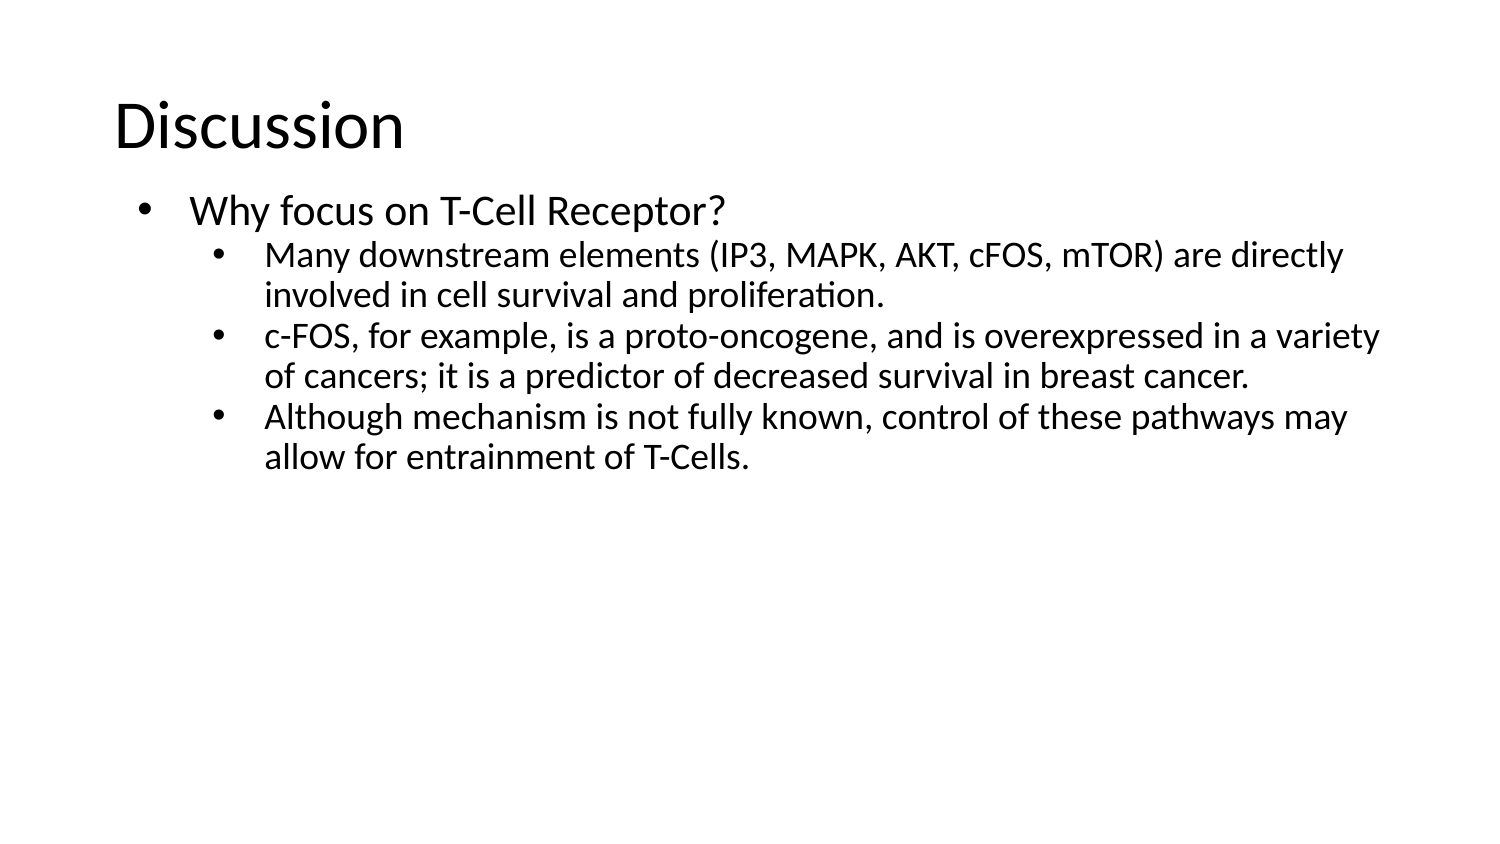

# Discussion
Why focus on T-Cell Receptor?
Many downstream elements (IP3, MAPK, AKT, cFOS, mTOR) are directly involved in cell survival and proliferation.
c-FOS, for example, is a proto-oncogene, and is overexpressed in a variety of cancers; it is a predictor of decreased survival in breast cancer.
Although mechanism is not fully known, control of these pathways may allow for entrainment of T-Cells.